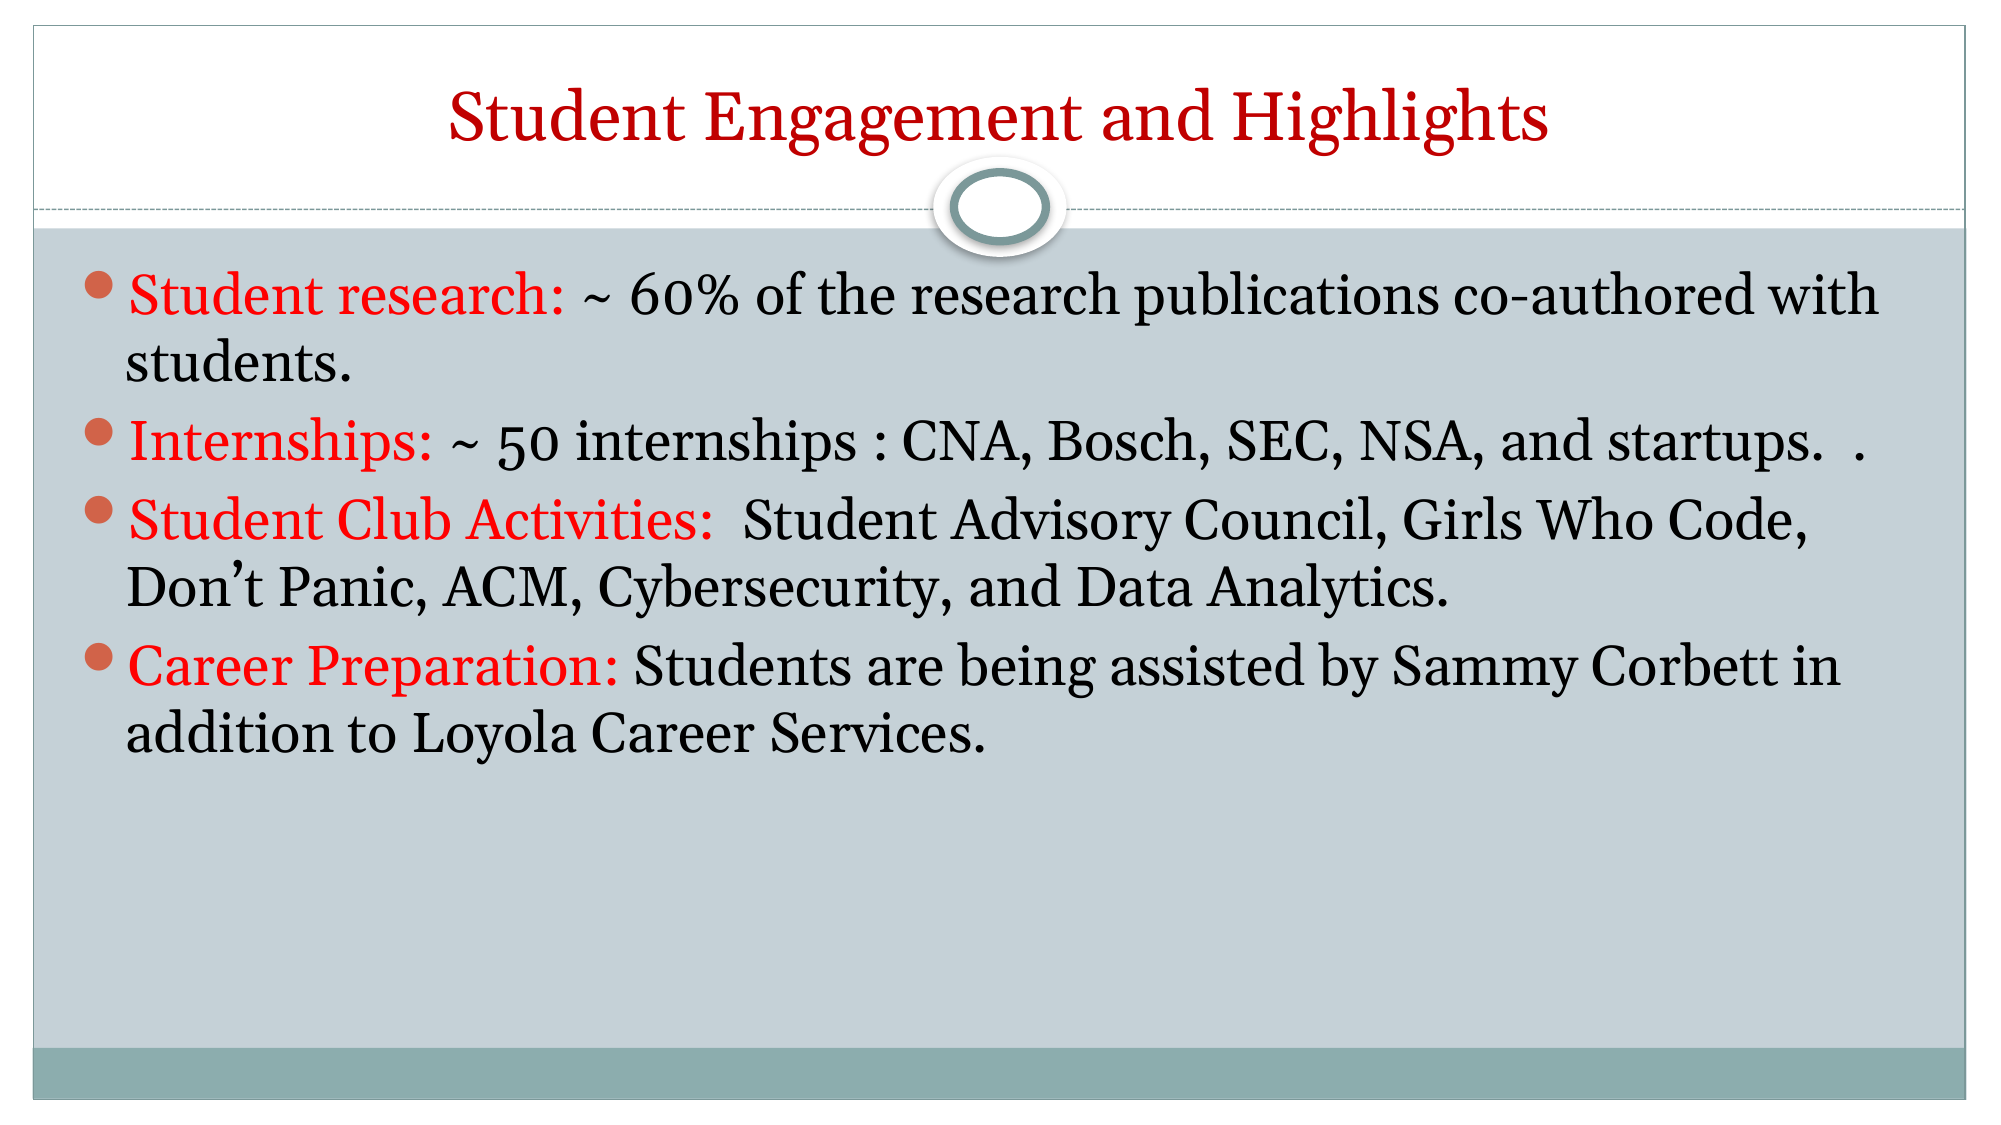

# Student Engagement and Highlights
Student research: ~ 60% of the research publications co-authored with students.
Internships: ~ 50 internships : CNA, Bosch, SEC, NSA, and startups.  .
Student Club Activities:  Student Advisory Council, Girls Who Code, Don’t Panic, ACM, Cybersecurity, and Data Analytics.
Career Preparation: Students are being assisted by Sammy Corbett in addition to Loyola Career Services.